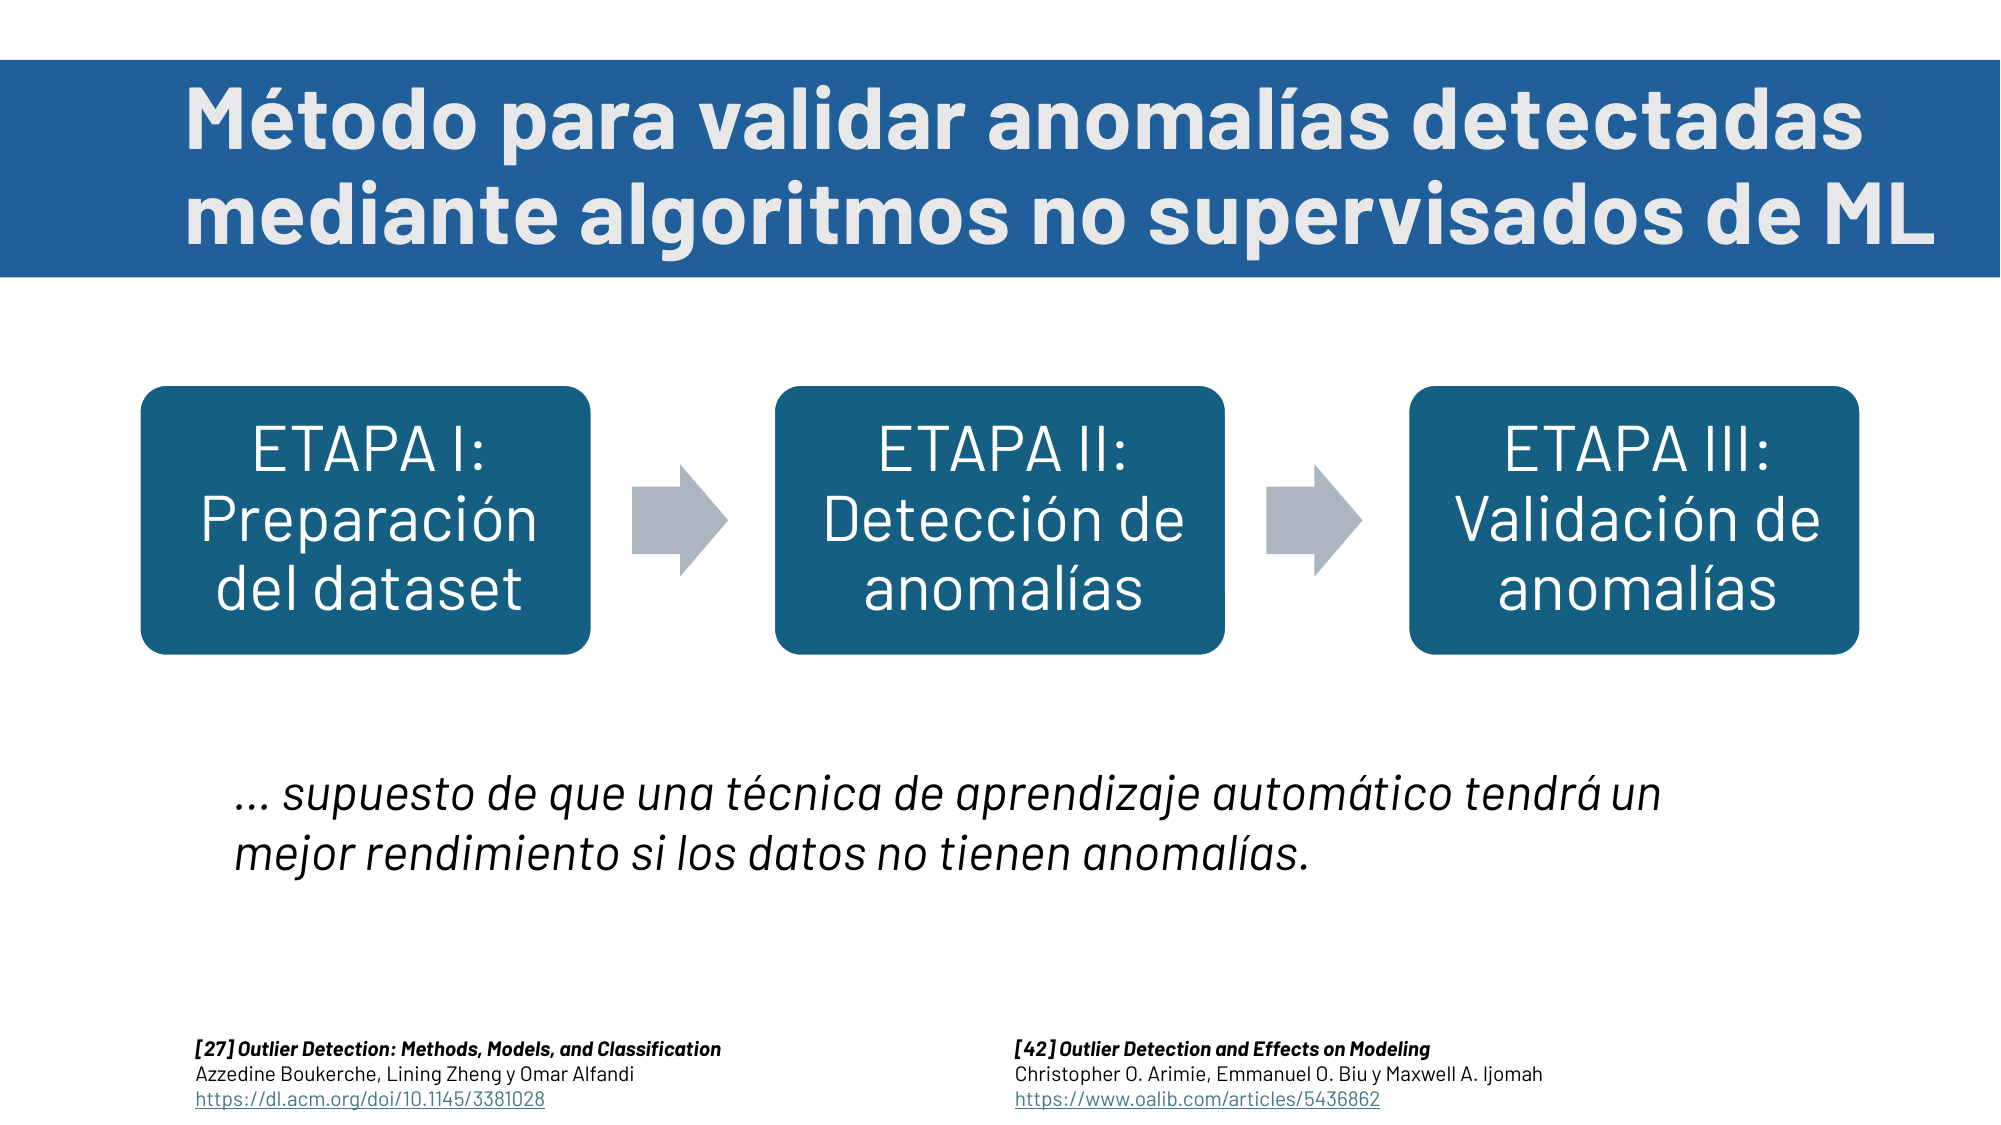

# Método para validar anomalías detectadas mediante algoritmos no supervisados de ML
ETAPA I: Preparación del dataset

ETAPA II: Detección de anomalías

ETAPA III: Validación de anomalías
… supuesto de que una técnica de aprendizaje automático tendrá un mejor rendimiento si los datos no tienen anomalías.
[27] Outlier Detection: Methods, Models, and Classification
Azzedine Boukerche, Lining Zheng y Omar Alfandi
https://dl.acm.org/doi/10.1145/3381028
[42] Outlier Detection and Effects on Modeling
Christopher O. Arimie, Emmanuel O. Biu y Maxwell A. Ijomah
https://www.oalib.com/articles/5436862